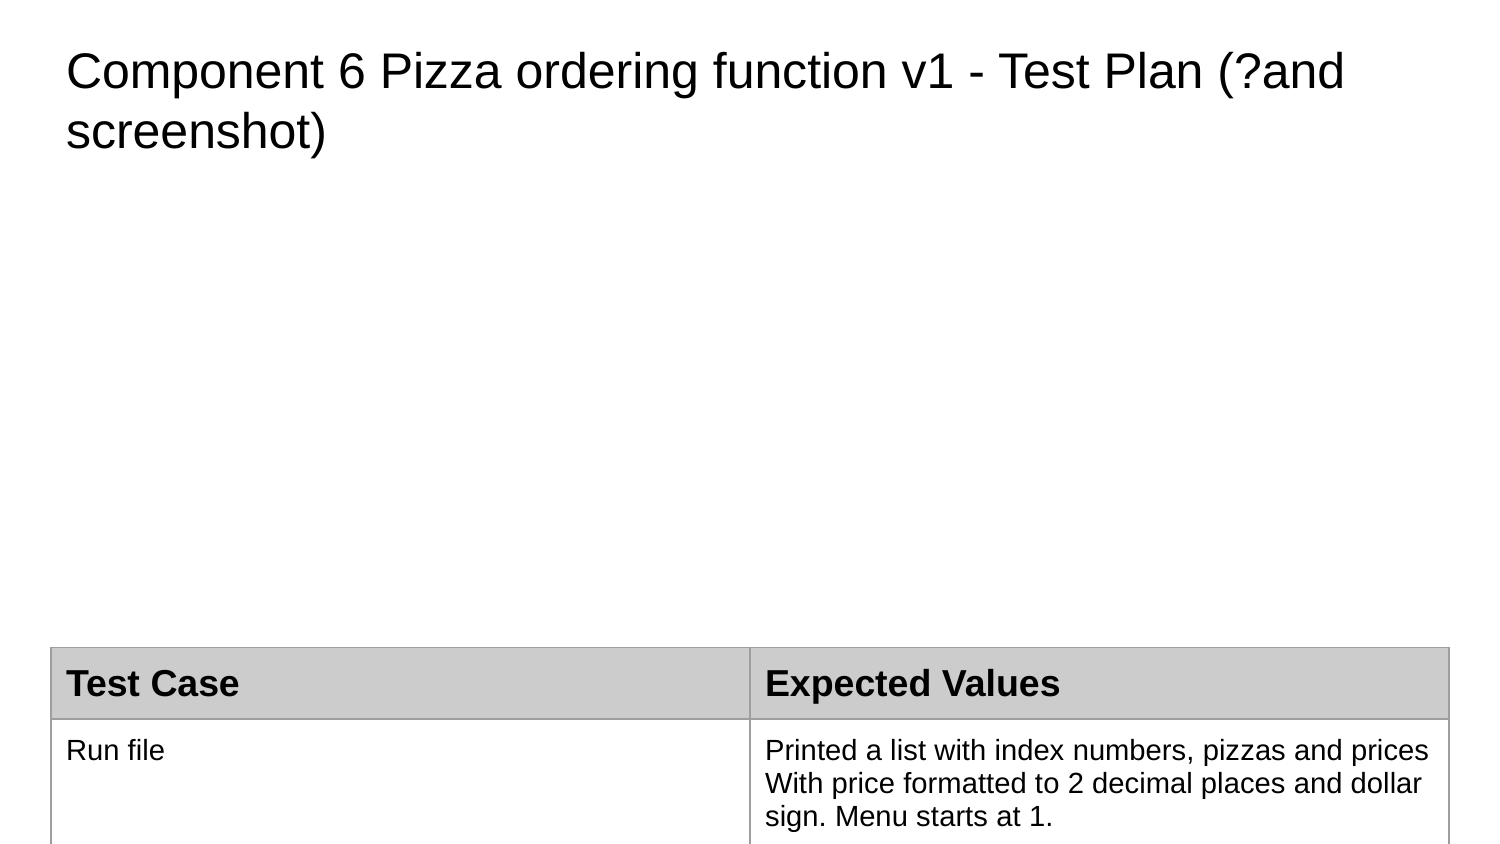

# Component 6 Pizza ordering function v1 - Test Plan (?and screenshot)
| Test Case | Expected Values |
| --- | --- |
| Run file | Printed a list with index numbers, pizzas and prices With price formatted to 2 decimal places and dollar sign. Menu starts at 1. |